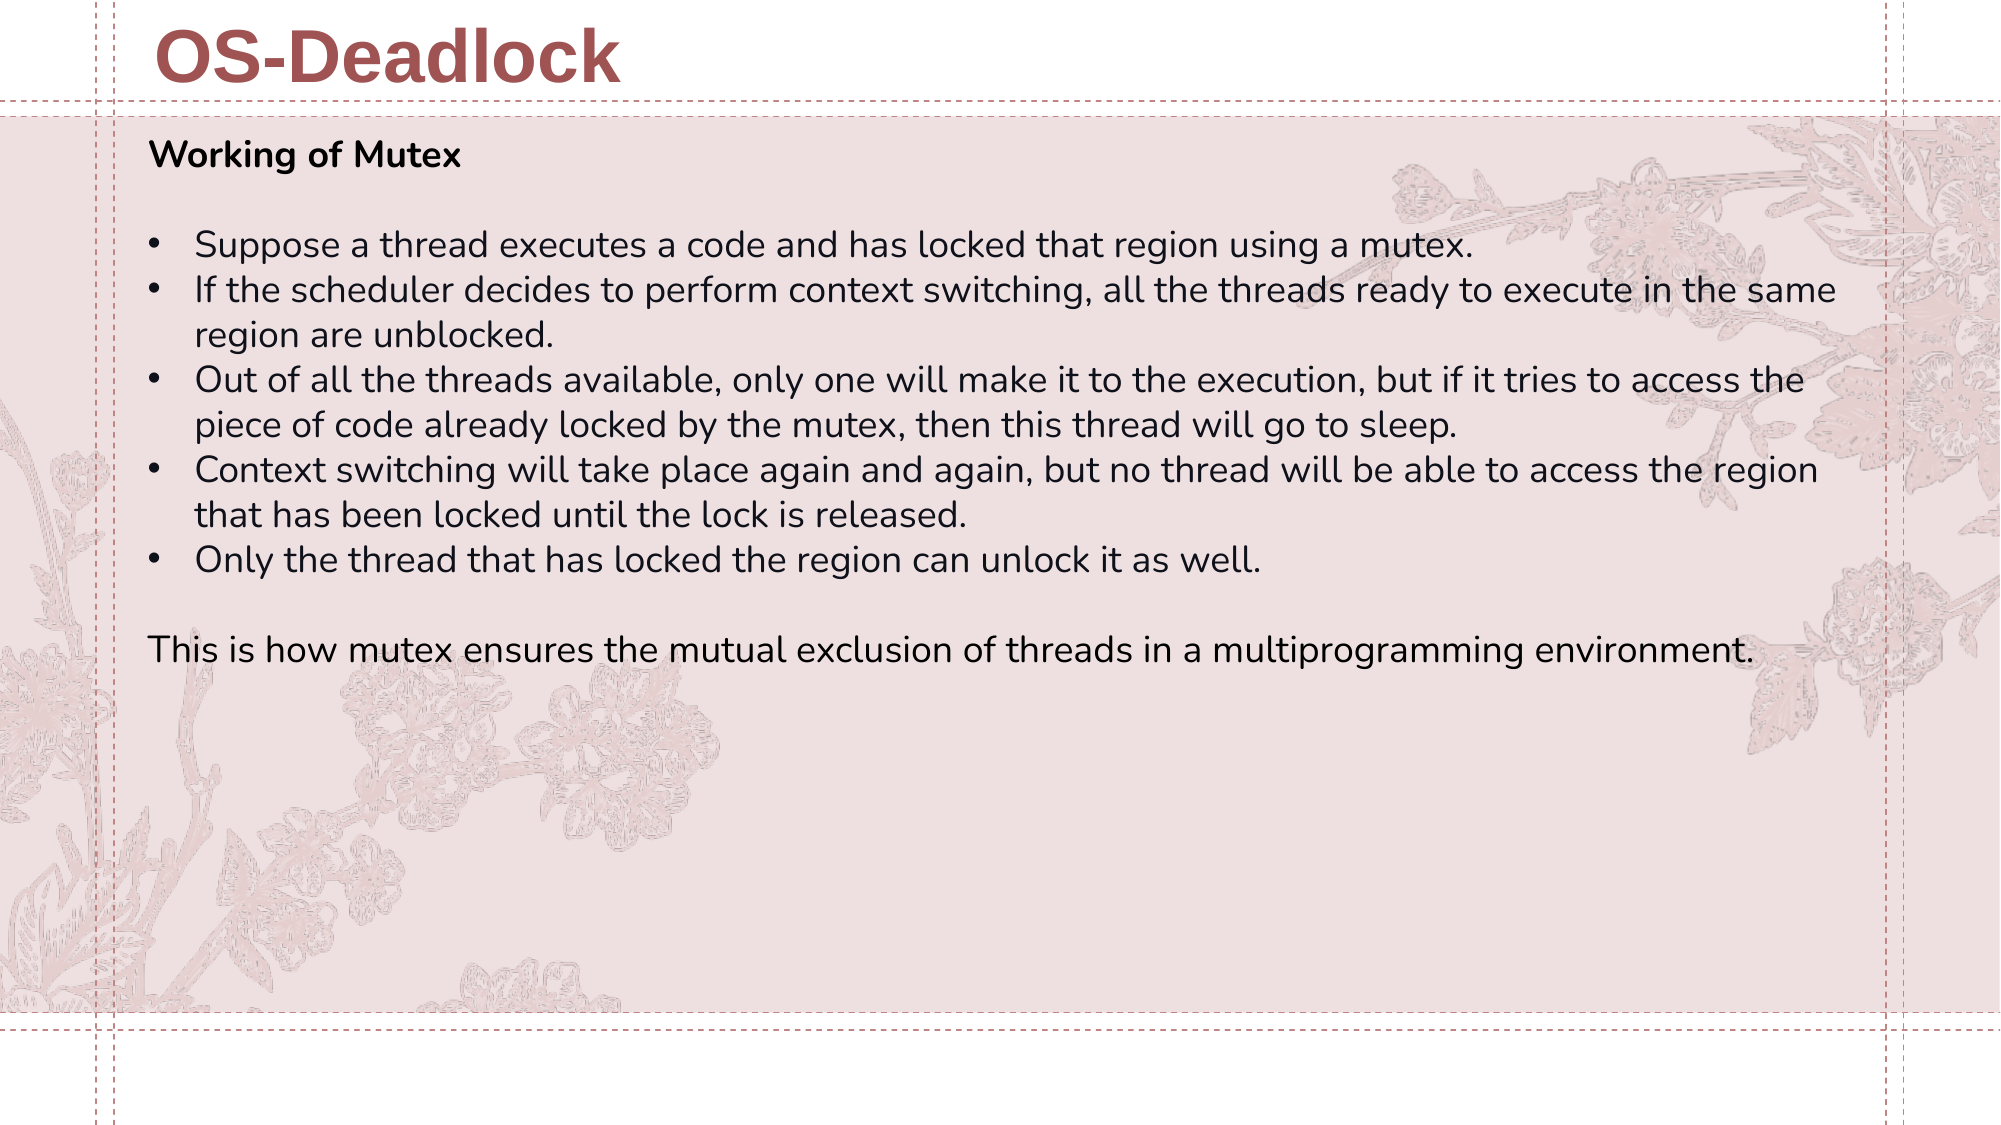

OS-Deadlock
Working of Mutex

Suppose a thread executes a code and has locked that region using a mutex.
If the scheduler decides to perform context switching, all the threads ready to execute in the same region are unblocked.
Out of all the threads available, only one will make it to the execution, but if it tries to access the piece of code already locked by the mutex, then this thread will go to sleep.
Context switching will take place again and again, but no thread will be able to access the region that has been locked until the lock is released.
Only the thread that has locked the region can unlock it as well.

This is how mutex ensures the mutual exclusion of threads in a multiprogramming environment.